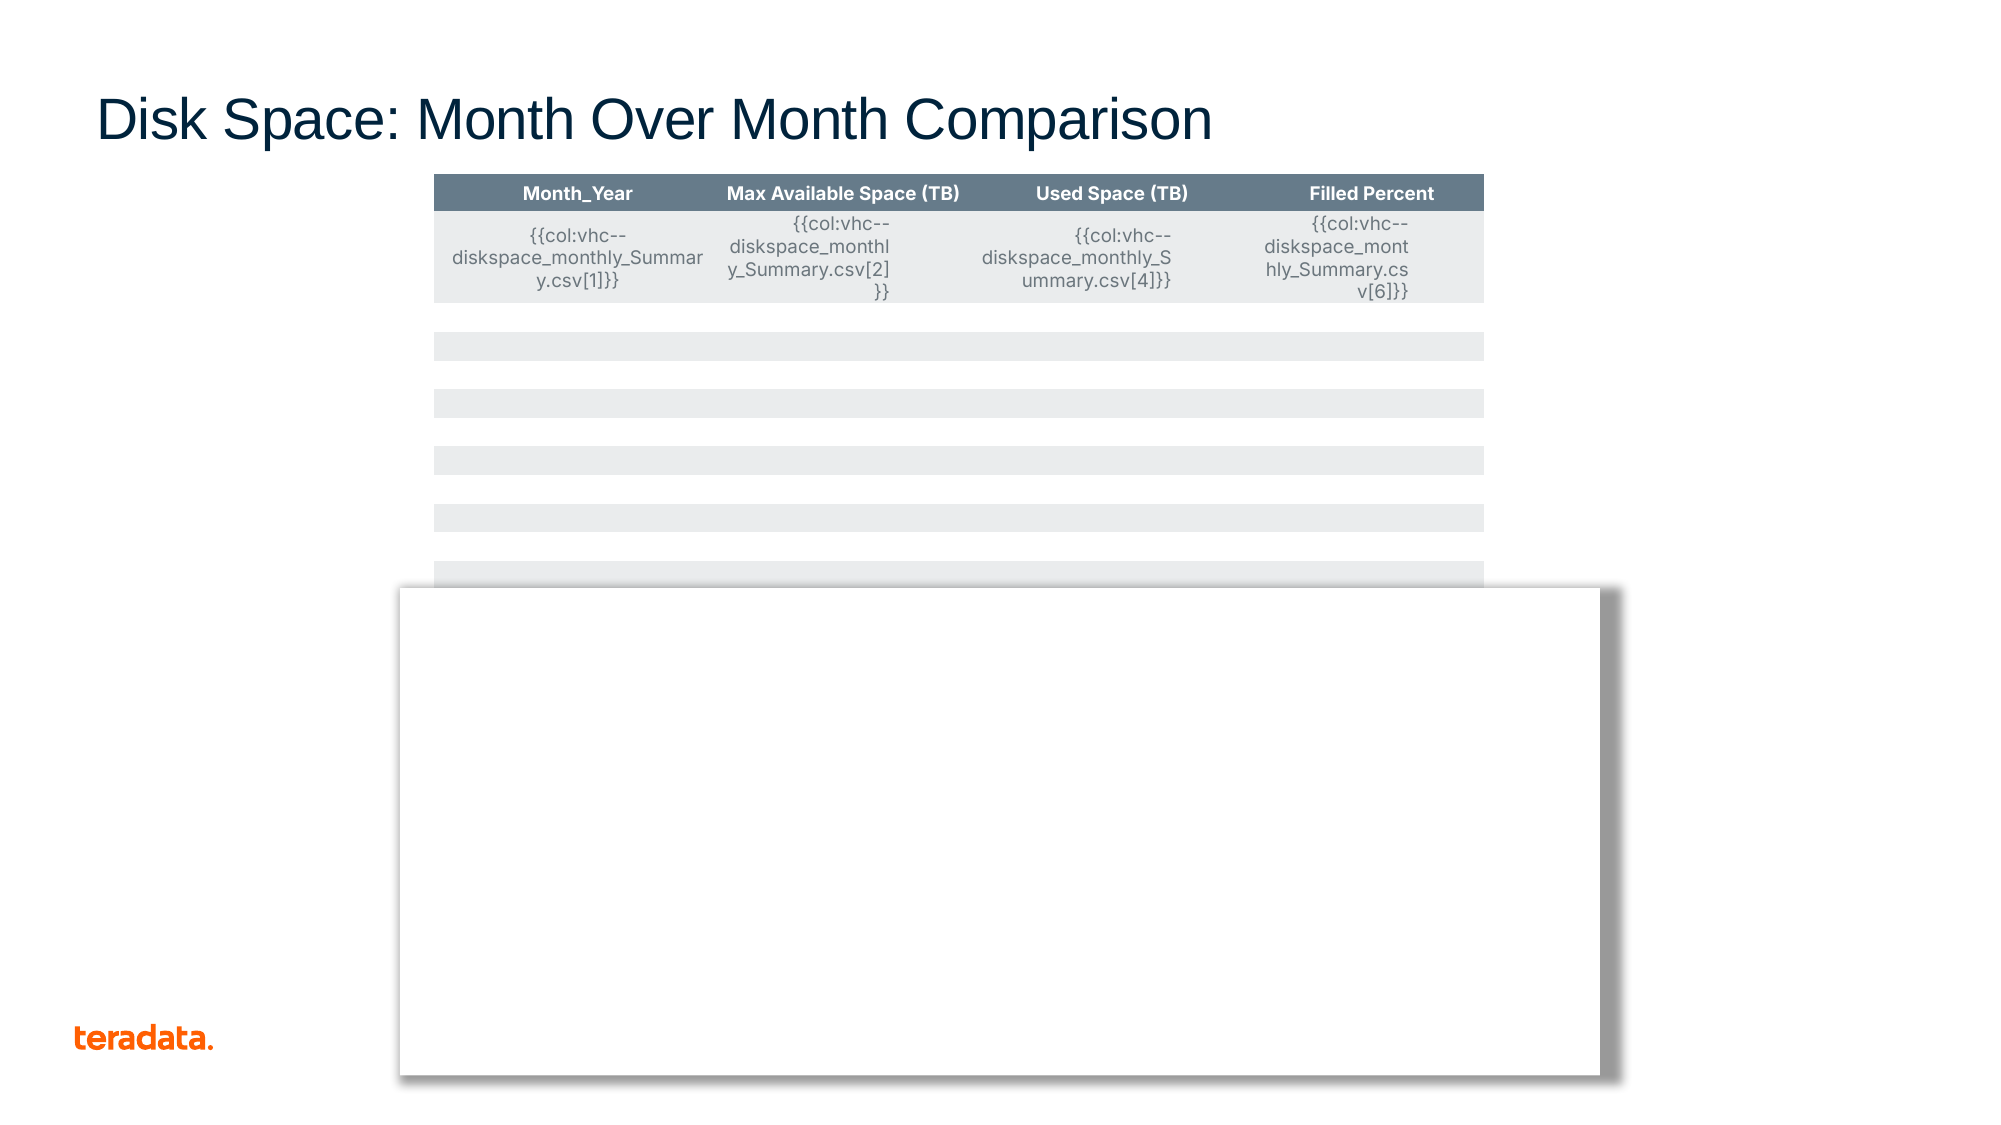

# Disk Space: Month Over Month Comparison
| Month\_Year | Max Available Space (TB) | Used Space (TB) | Filled Percent |
| --- | --- | --- | --- |
| {{col:vhc--diskspace\_monthly\_Summary.csv[1]}} | {{col:vhc--diskspace\_monthly\_Summary.csv[2]}} | {{col:vhc--diskspace\_monthly\_Summary.csv[4]}} | {{col:vhc--diskspace\_monthly\_Summary.csv[6]}} |
|  |  |  |  |
|  |  |  |  |
|  |  |  |  |
|  |  |  |  |
|  |  |  |  |
|  |  |  |  |
|  |  |  |  |
|  |  |  |  |
|  |  |  |  |
|  |  |  |  |
|  |  |  |  |

{{pic:vhc--diskspace_monthly_Summary.png}}